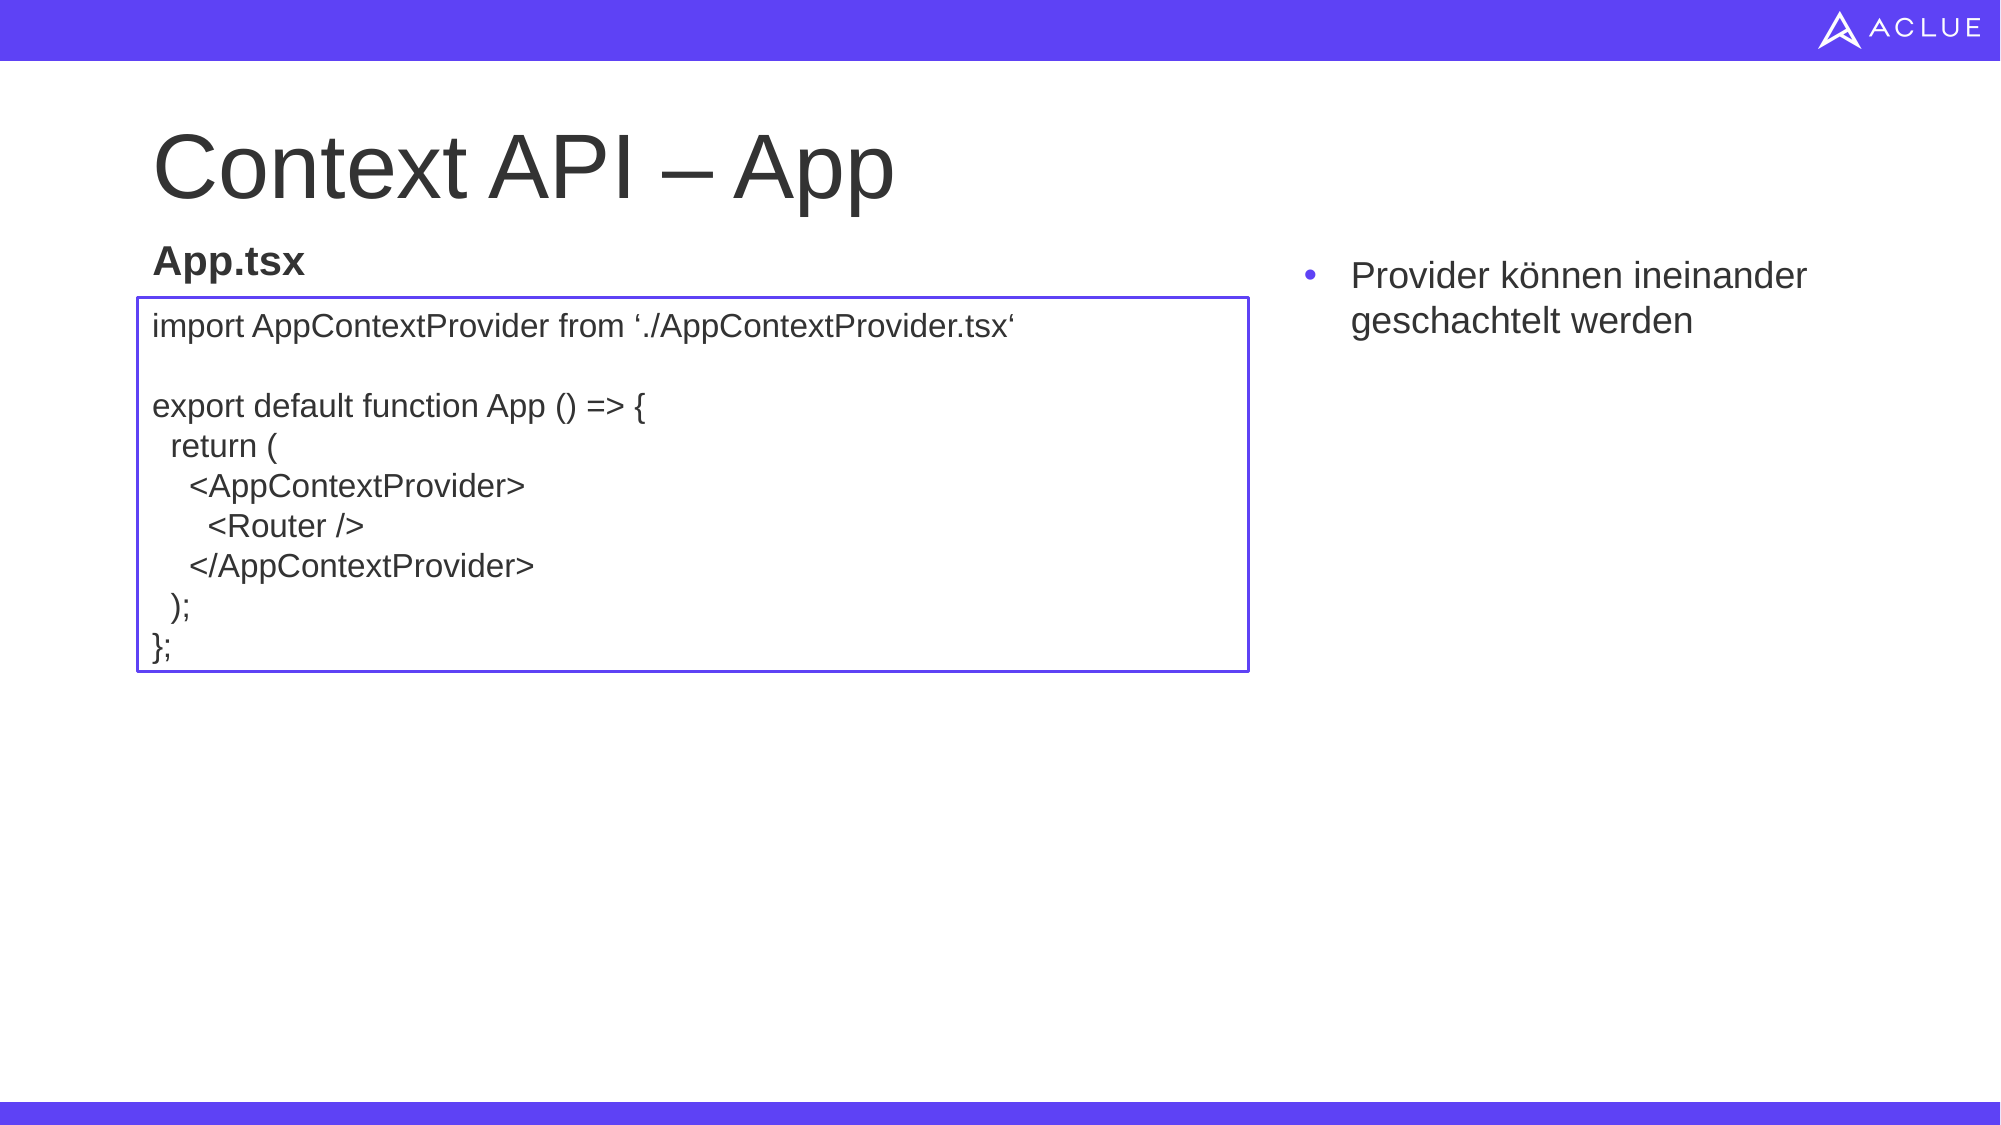

# Context API – App
App.tsx
Provider können ineinander geschachtelt werden
import AppContextProvider from ‘./AppContextProvider.tsx‘

export default function App () => {
  return (
    <AppContextProvider>
      <Router />
    </AppContextProvider>
  );
};